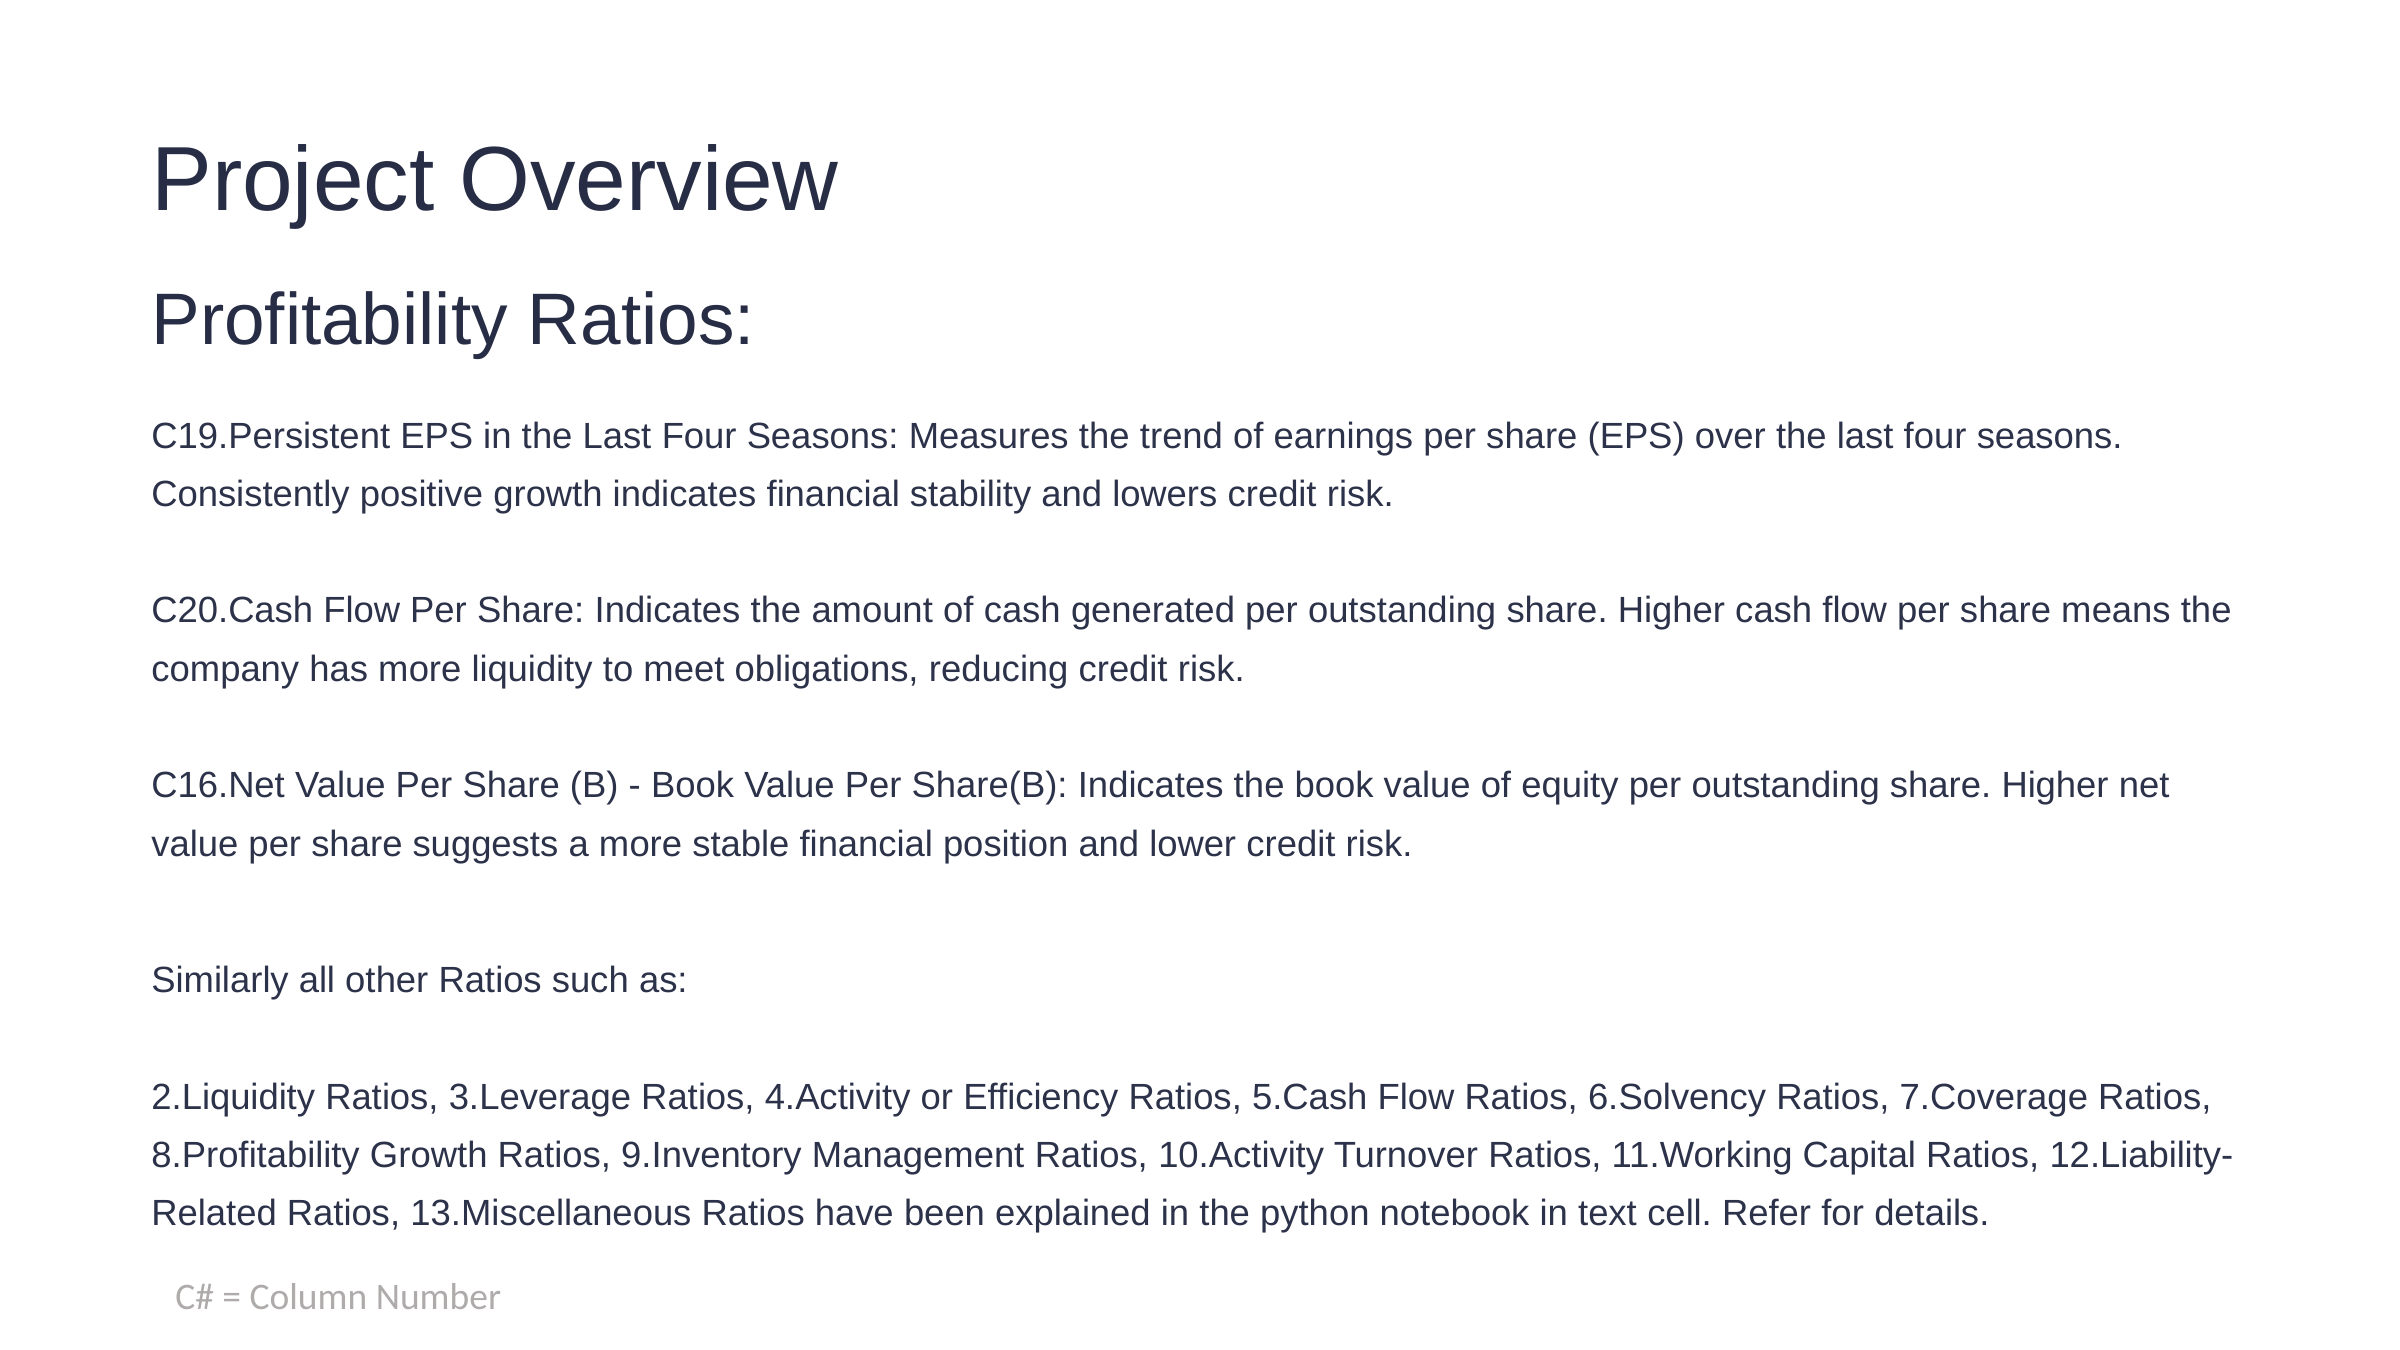

Project Overview
Profitability Ratios:
C19.Persistent EPS in the Last Four Seasons: Measures the trend of earnings per share (EPS) over the last four seasons. Consistently positive growth indicates financial stability and lowers credit risk.

C20.Cash Flow Per Share: Indicates the amount of cash generated per outstanding share. Higher cash flow per share means the company has more liquidity to meet obligations, reducing credit risk.

C16.Net Value Per Share (B) - Book Value Per Share(B): Indicates the book value of equity per outstanding share. Higher net value per share suggests a more stable financial position and lower credit risk.

Similarly all other Ratios such as:

2.Liquidity Ratios, 3.Leverage Ratios, 4.Activity or Efficiency Ratios, 5.Cash Flow Ratios, 6.Solvency Ratios, 7.Coverage Ratios, 8.Profitability Growth Ratios, 9.Inventory Management Ratios, 10.Activity Turnover Ratios, 11.Working Capital Ratios, 12.Liability-Related Ratios, 13.Miscellaneous Ratios have been explained in the python notebook in text cell. Refer for details.
C# = Column Number